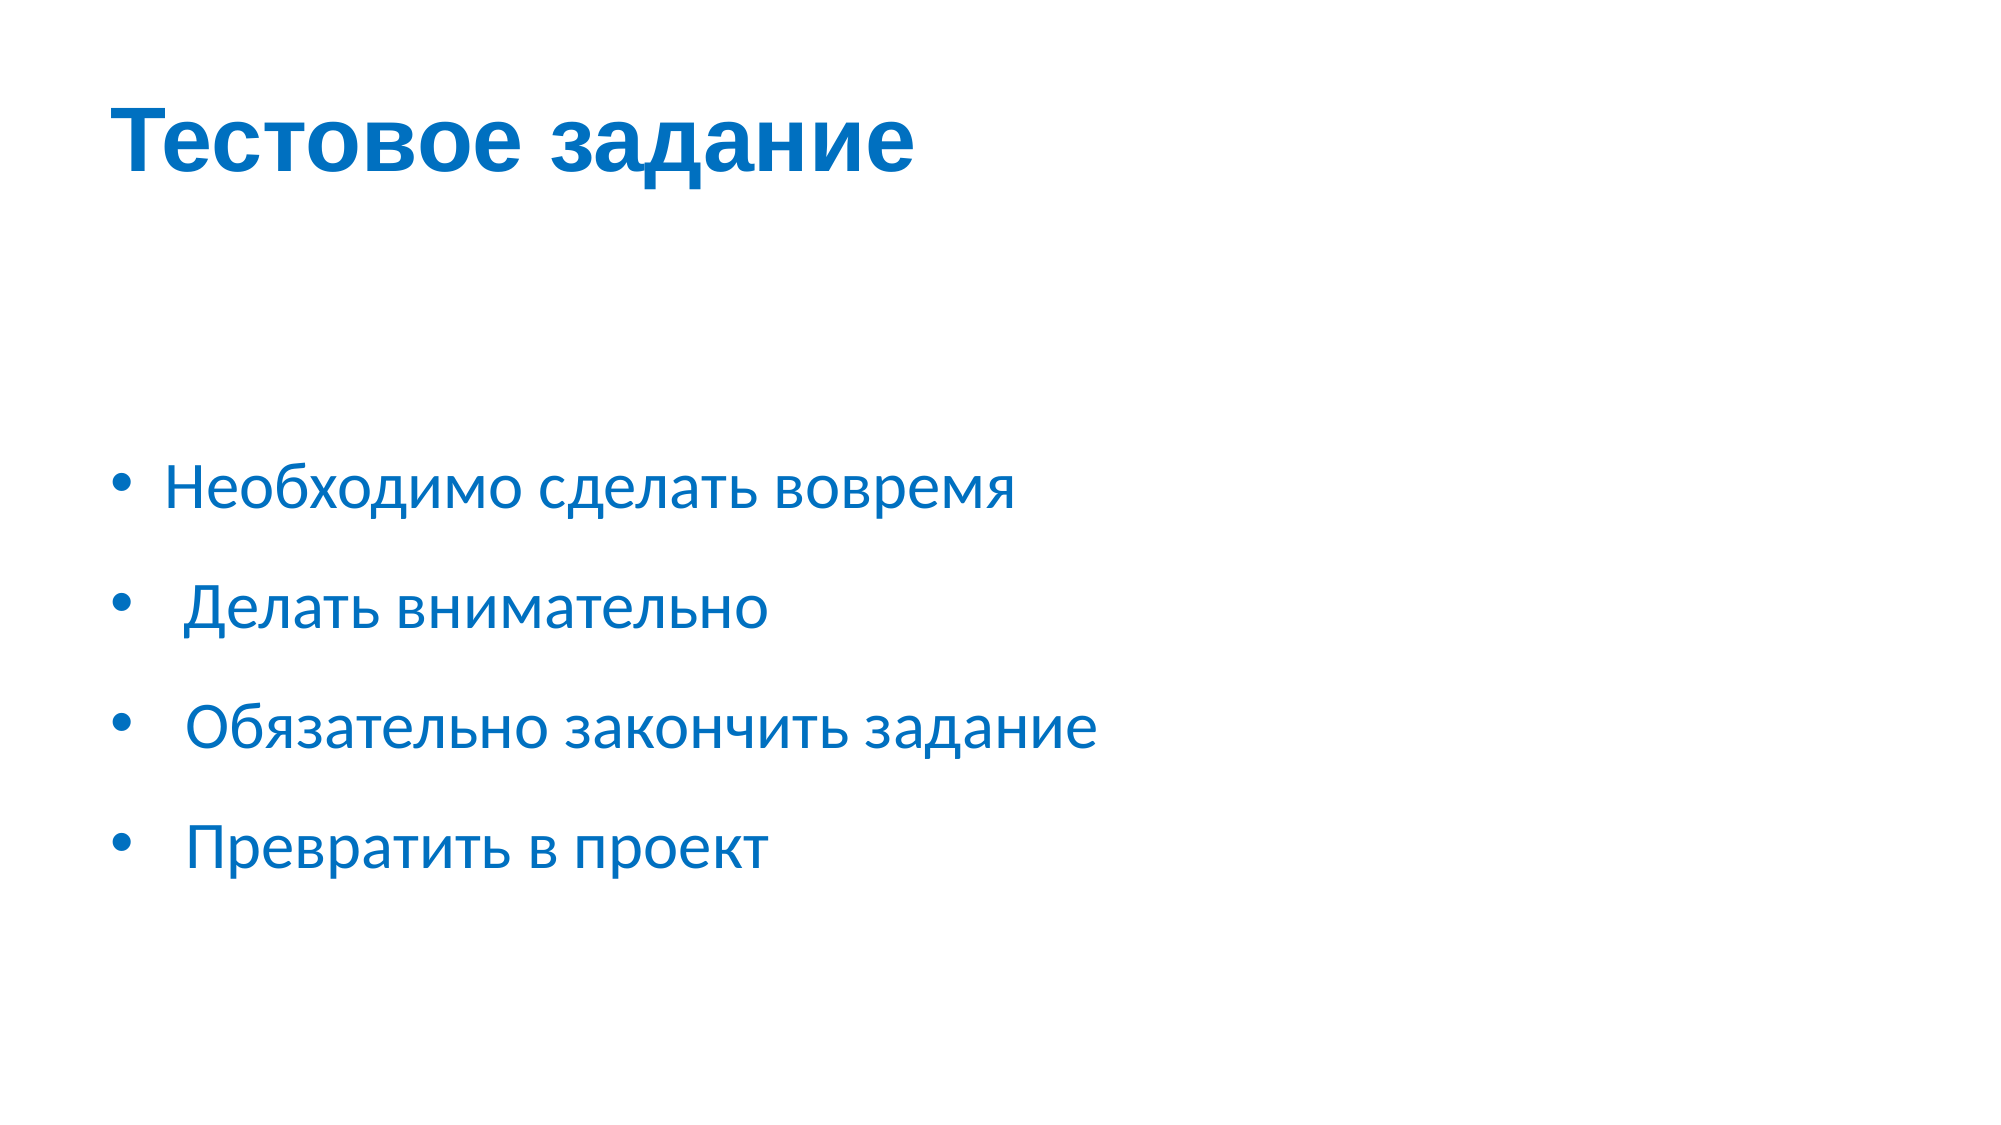

Тестовое задание
# Необходимо сделать вовремя
Делать внимательно
Обязательно закончить задание
Превратить в проект